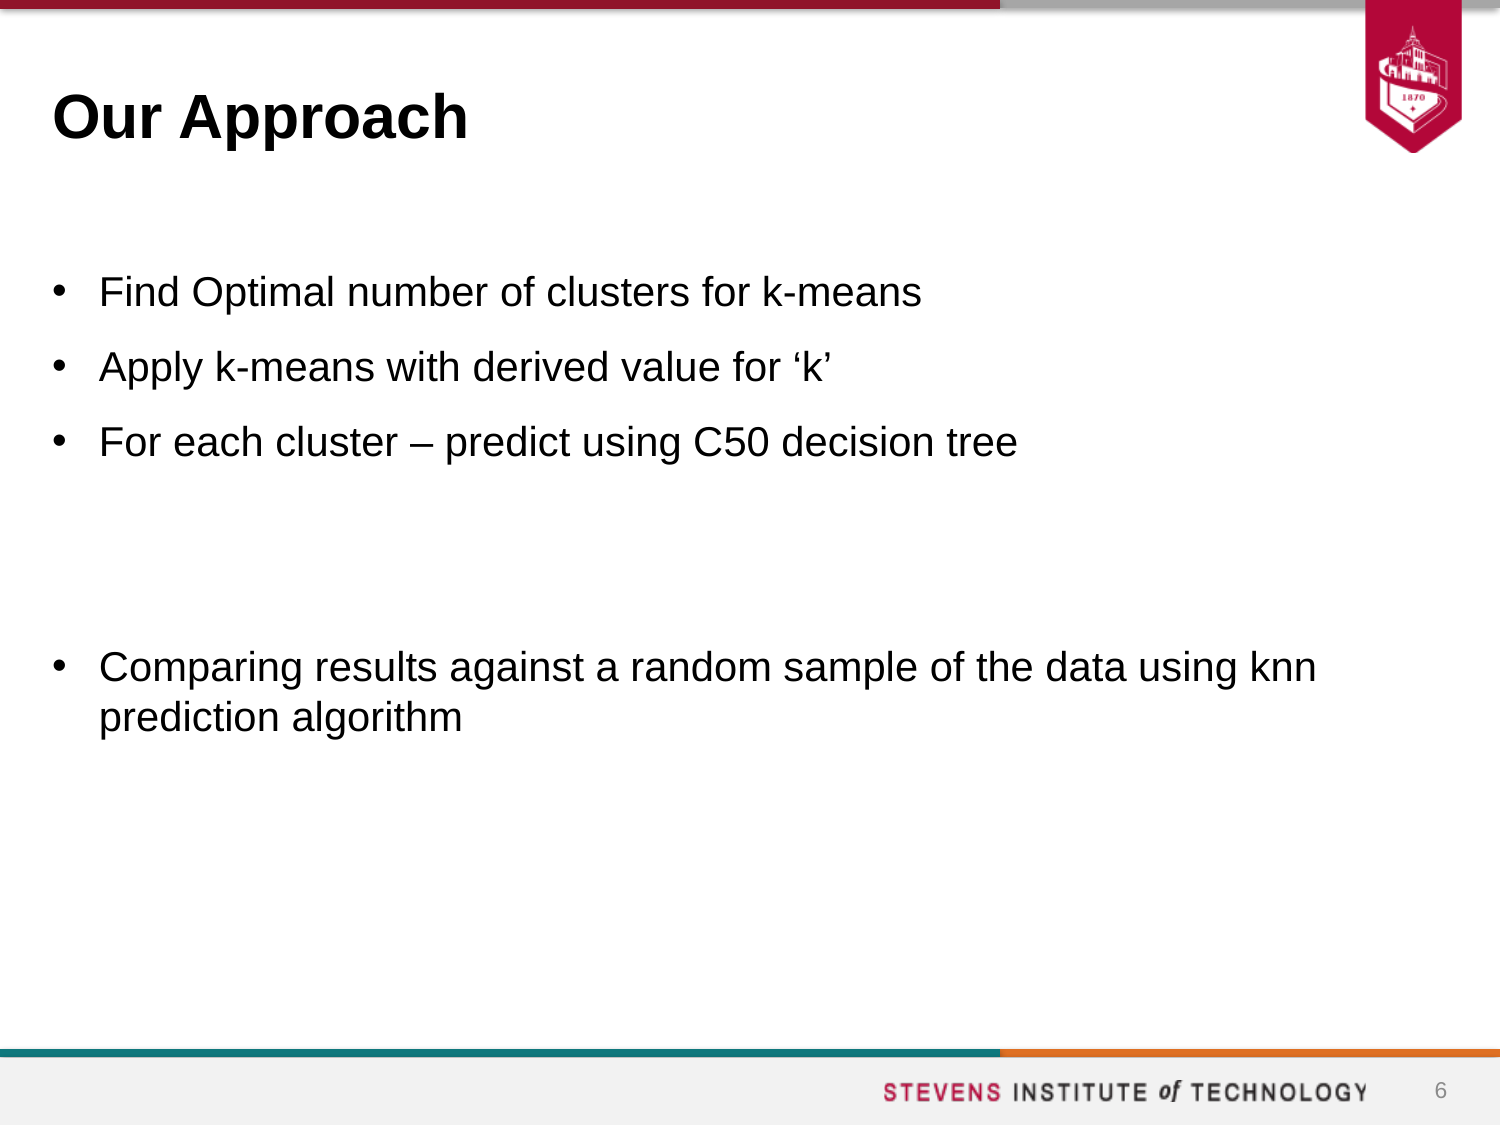

# Our Approach

Find Optimal number of clusters for k-means
Apply k-means with derived value for ‘k’
For each cluster – predict using C50 decision tree

Comparing results against a random sample of the data using knn prediction algorithm
6